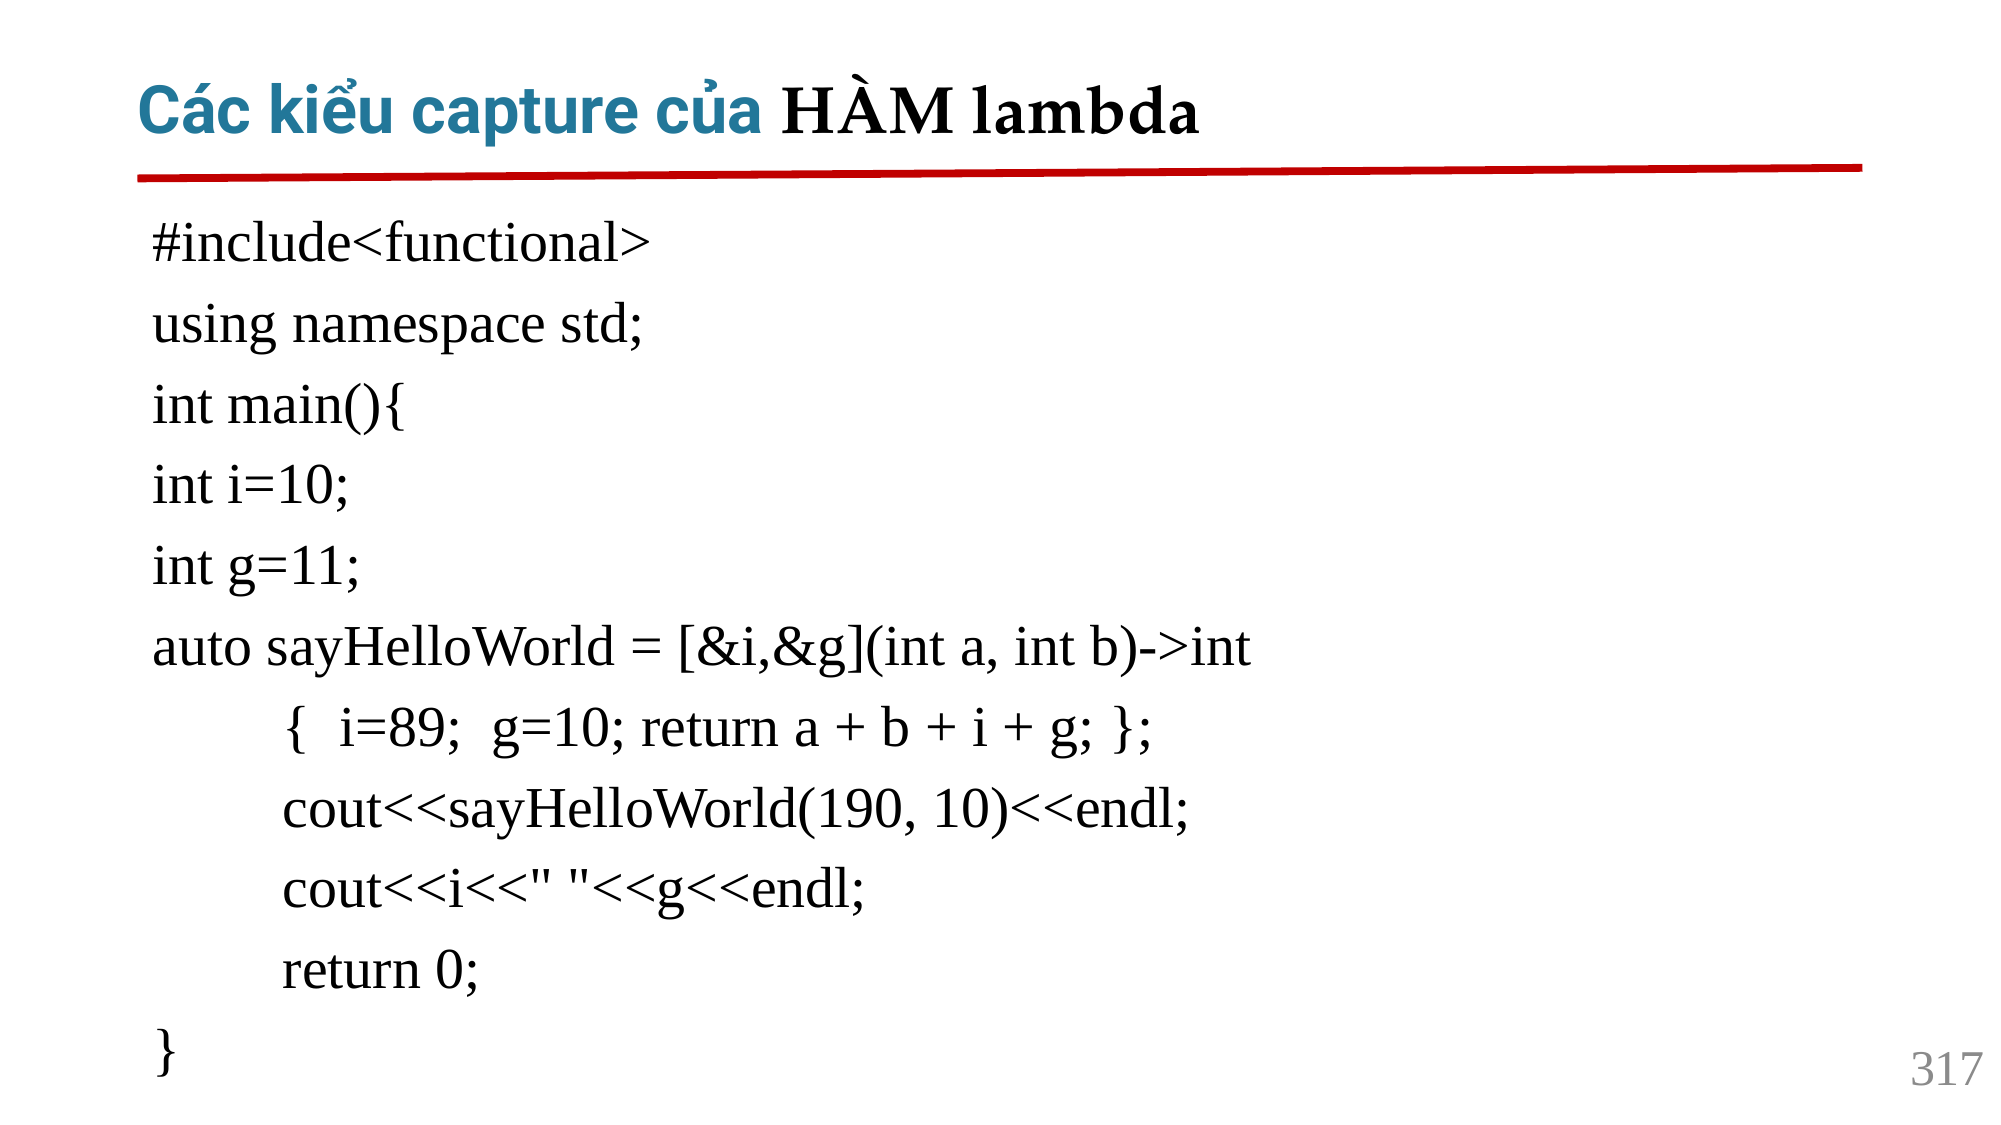

# Các kiểu capture của HÀM lambda
#include<functional>
using namespace std;
int main(){
int i=10;
int g=11;
auto sayHelloWorld = [&i,&g](int a, int b)->int
	{  i=89;  g=10; return a + b + i + g; };
	cout<<sayHelloWorld(190, 10)<<endl;
	cout<<i<<" "<<g<<endl;
	return 0;
}

317